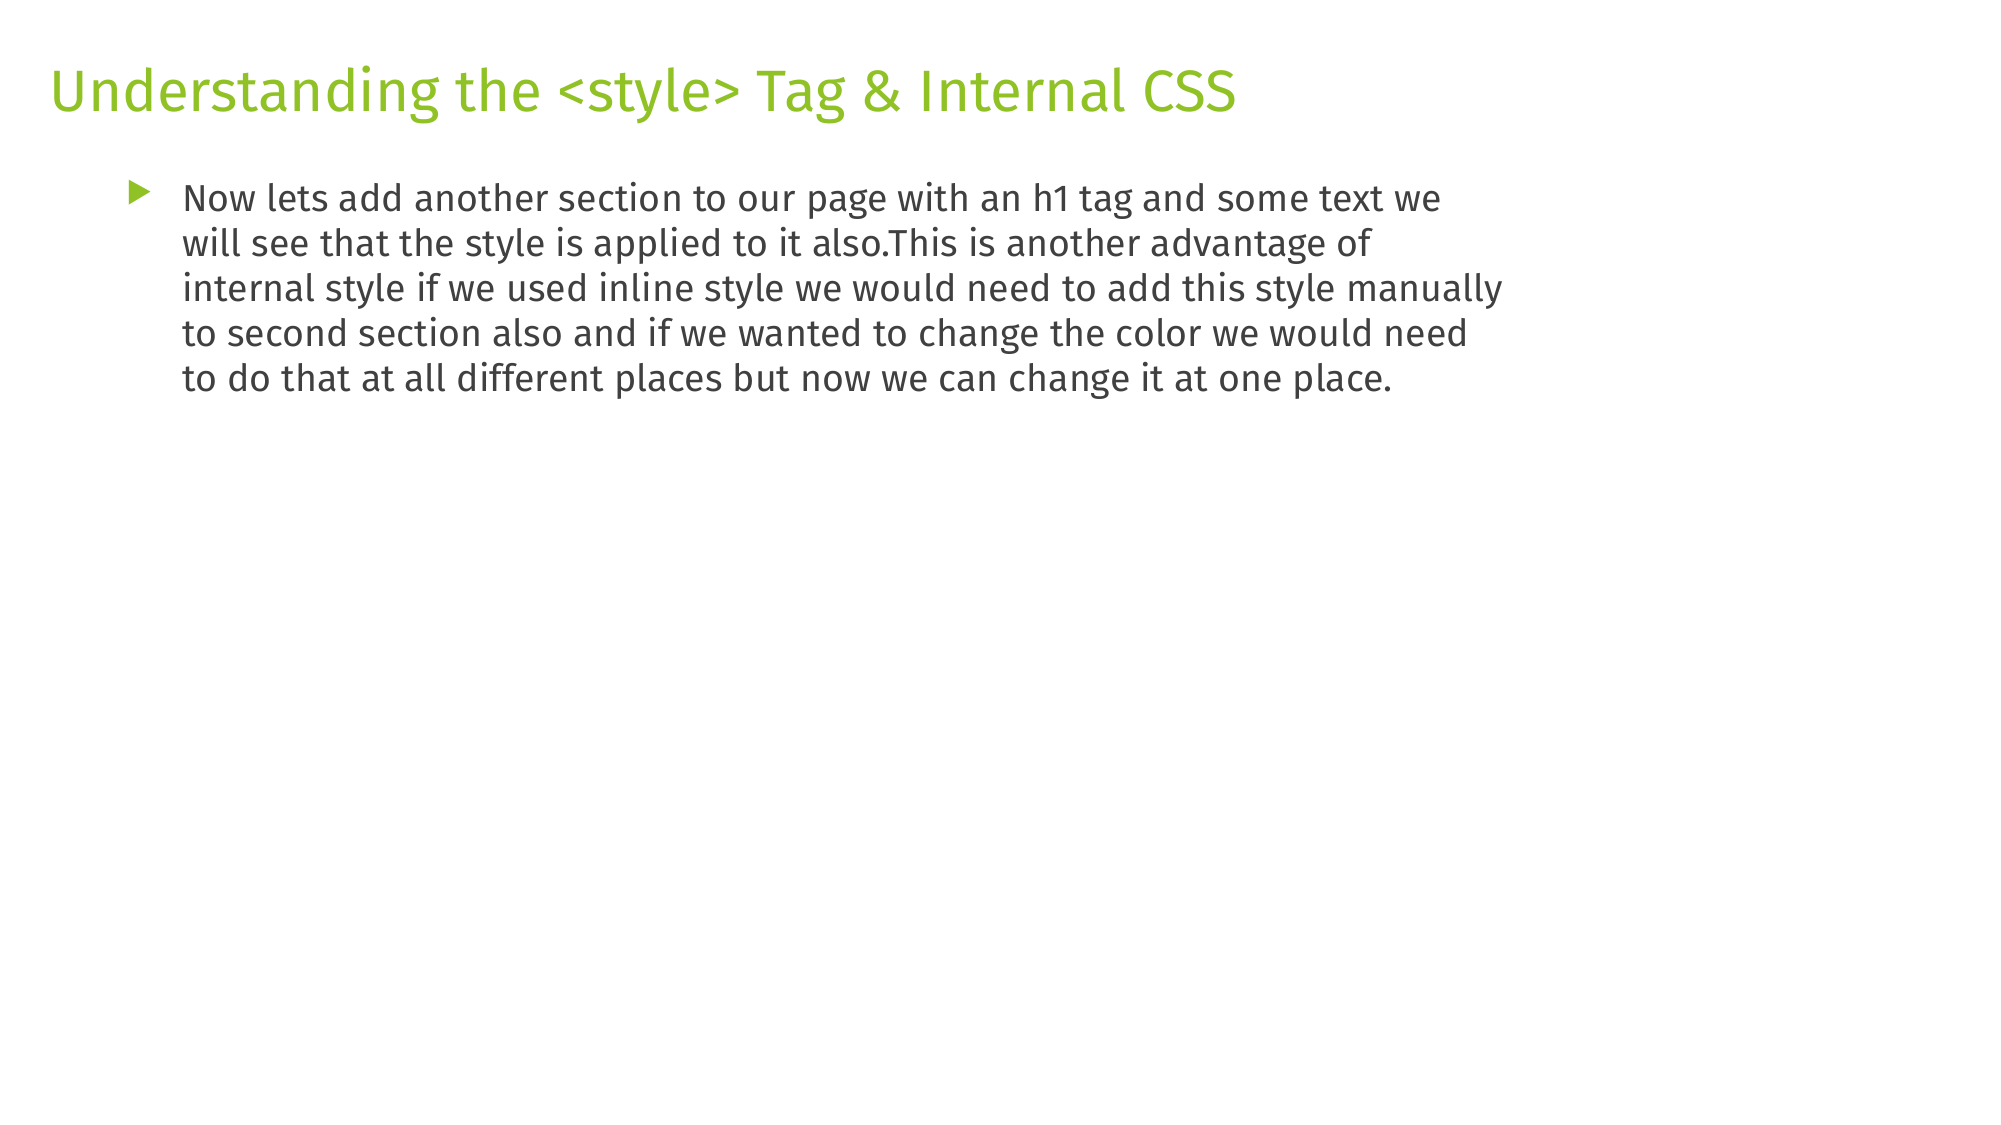

# Understanding the <style> Tag & Internal CSS
Now lets add another section to our page with an h1 tag and some text we will see that the style is applied to it also.This is another advantage of internal style if we used inline style we would need to add this style manually to second section also and if we wanted to change the color we would need to do that at all different places but now we can change it at one place.